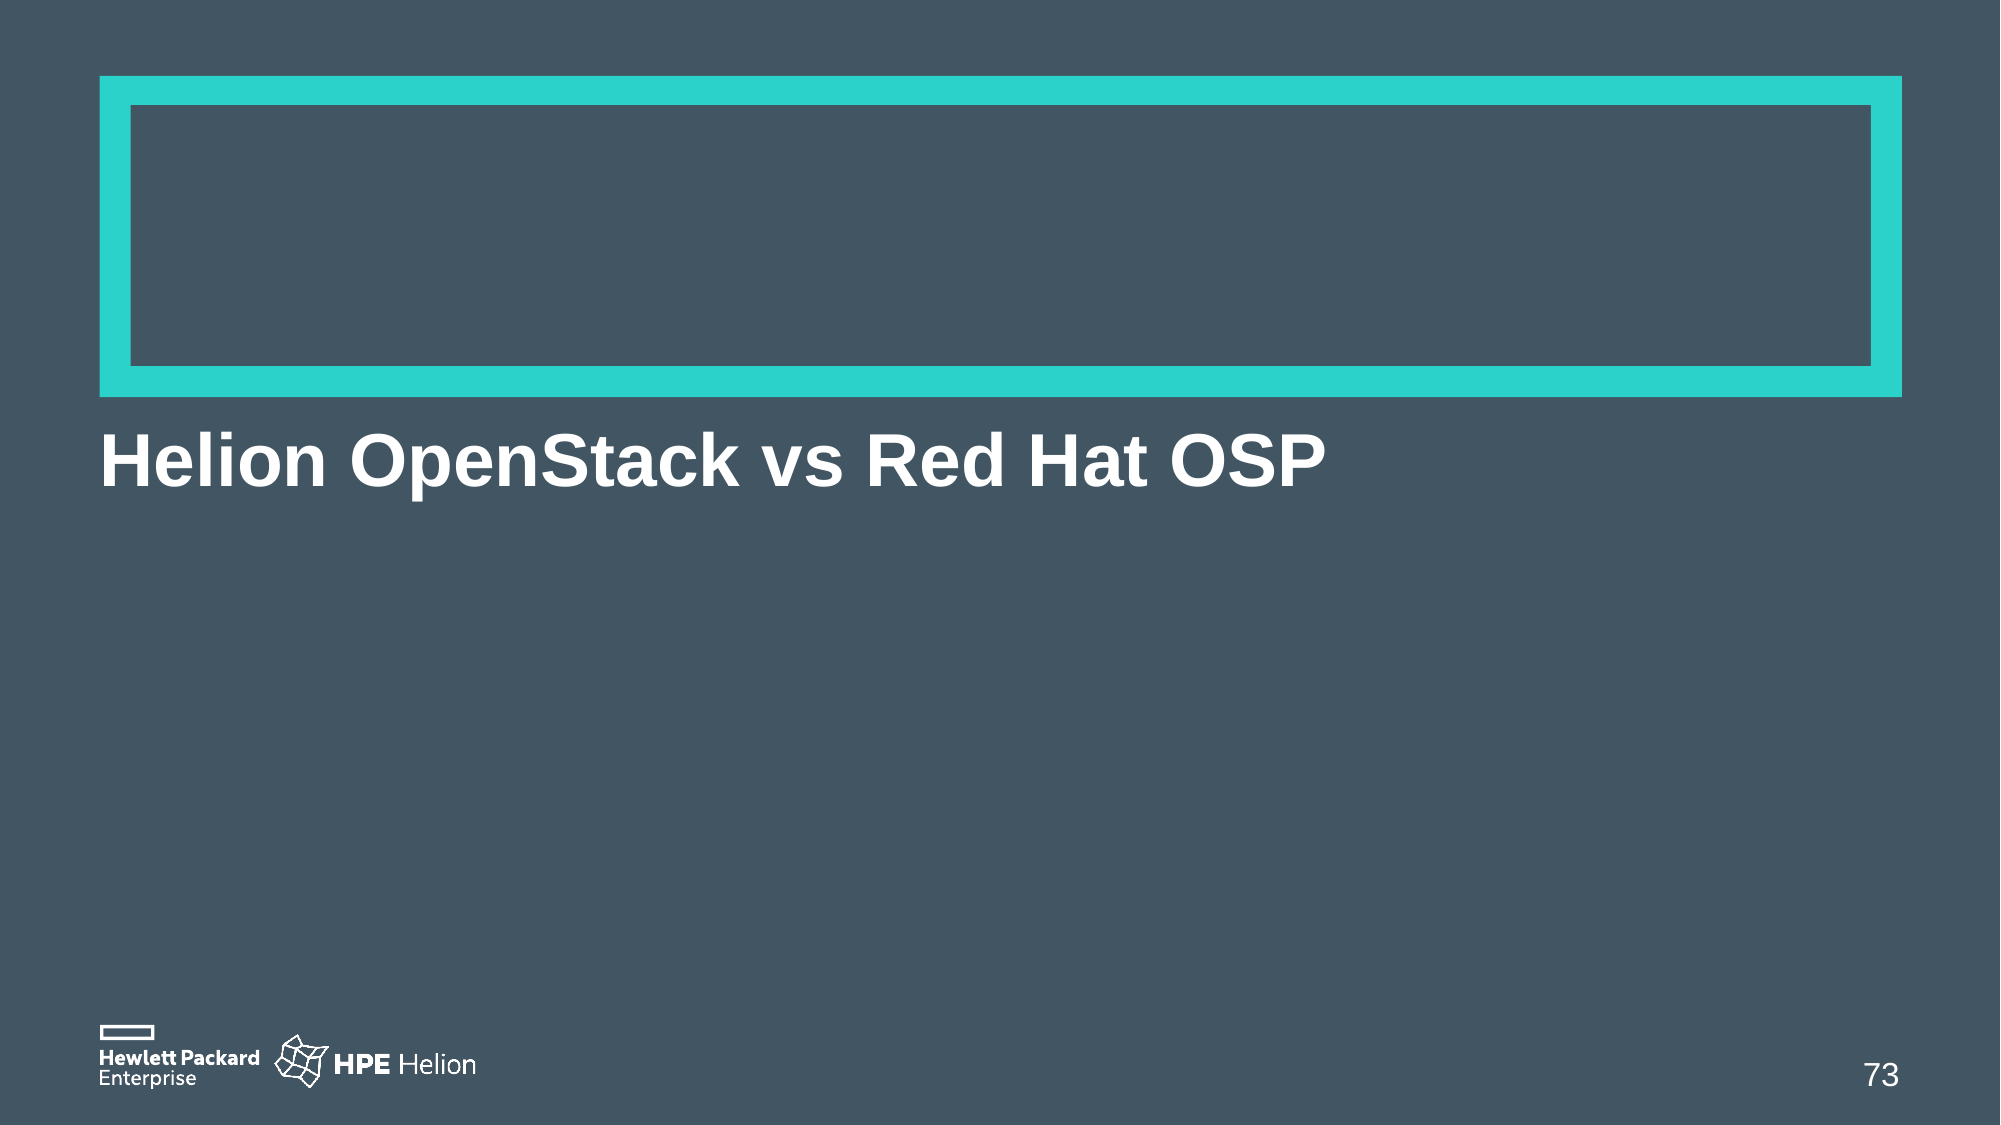

# Helion OpenStack vs Red Hat OSP

73